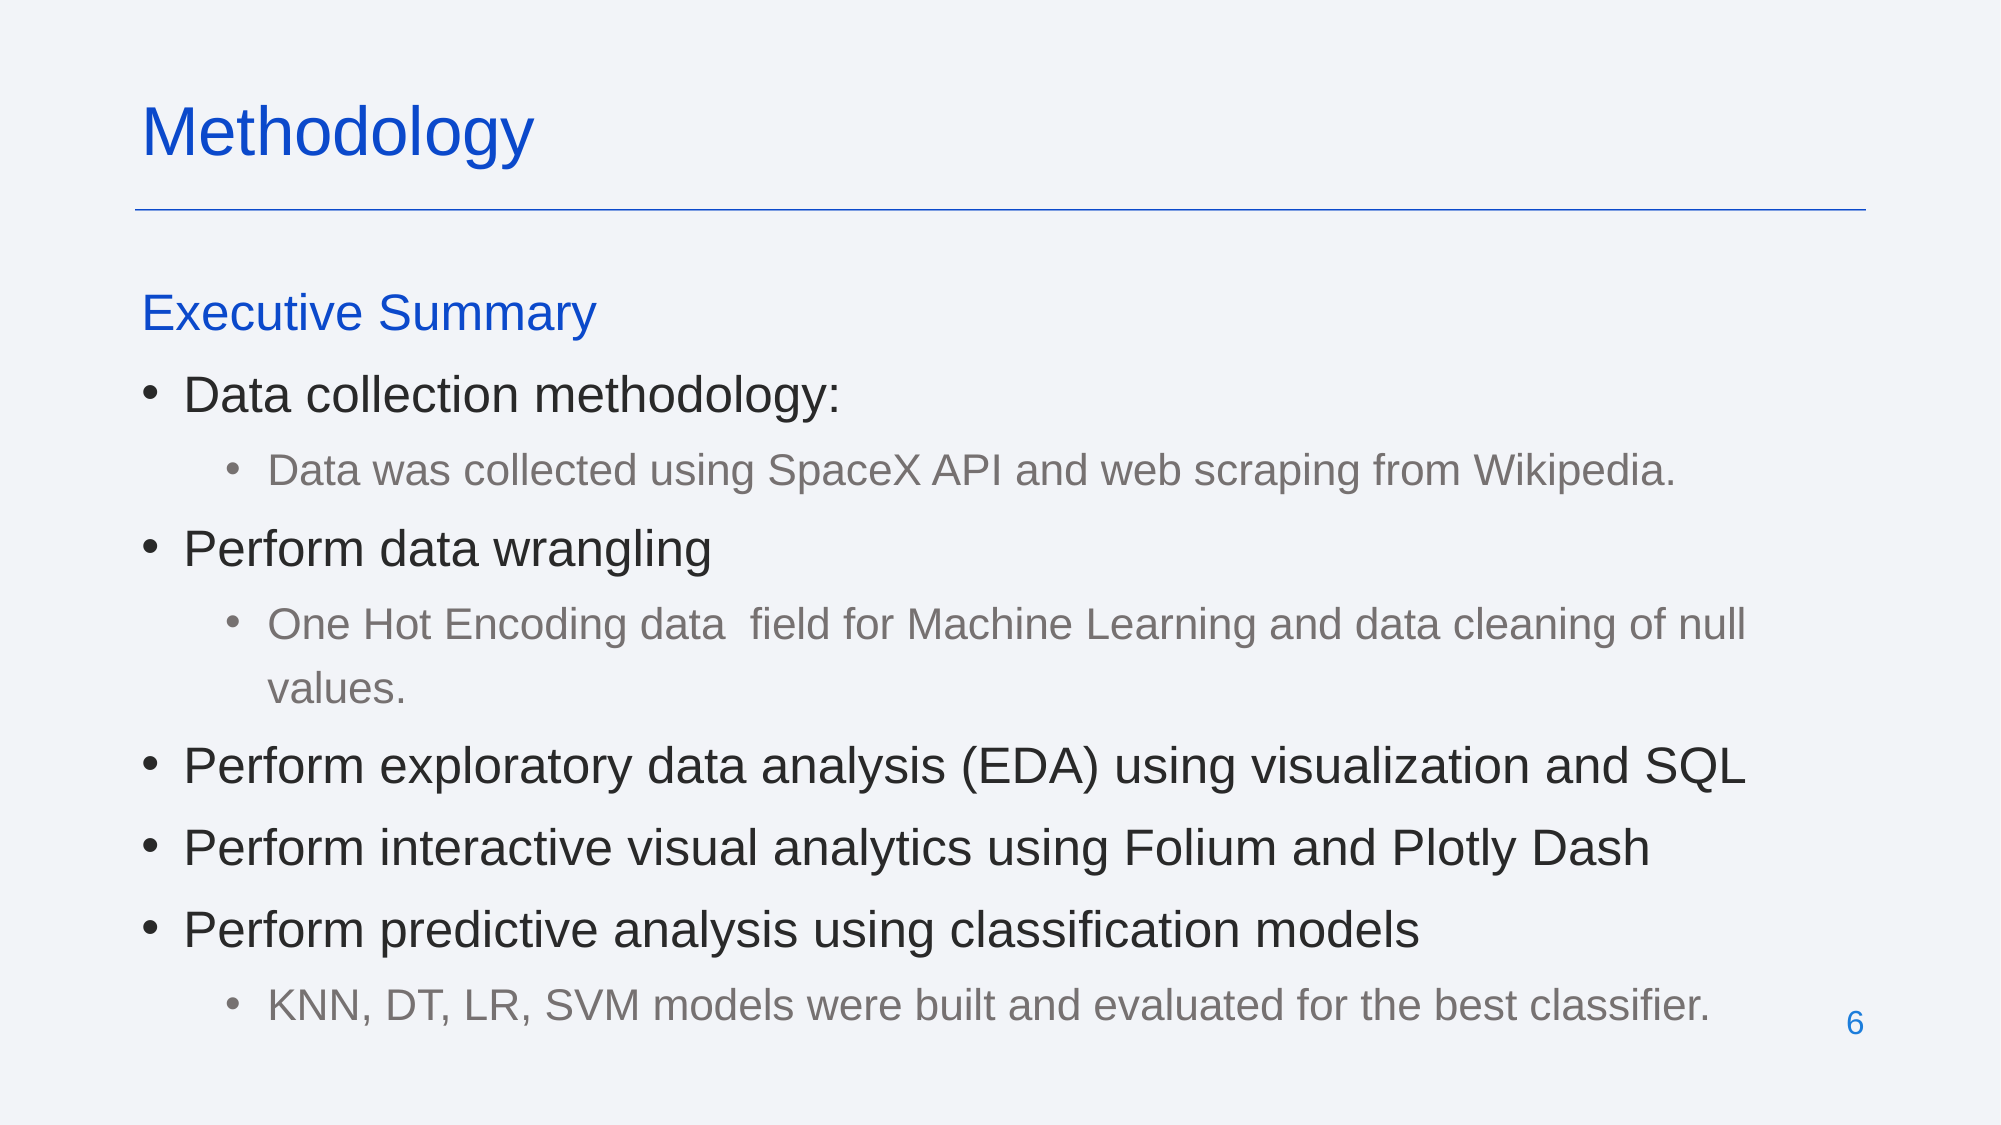

Methodology
Executive Summary
Data collection methodology:
Data was collected using SpaceX API and web scraping from Wikipedia.
Perform data wrangling
One Hot Encoding data  field for Machine Learning and data cleaning of null values.
Perform exploratory data analysis (EDA) using visualization and SQL
Perform interactive visual analytics using Folium and Plotly Dash
Perform predictive analysis using classification models
KNN, DT, LR, SVM models were built and evaluated for the best classifier.

6